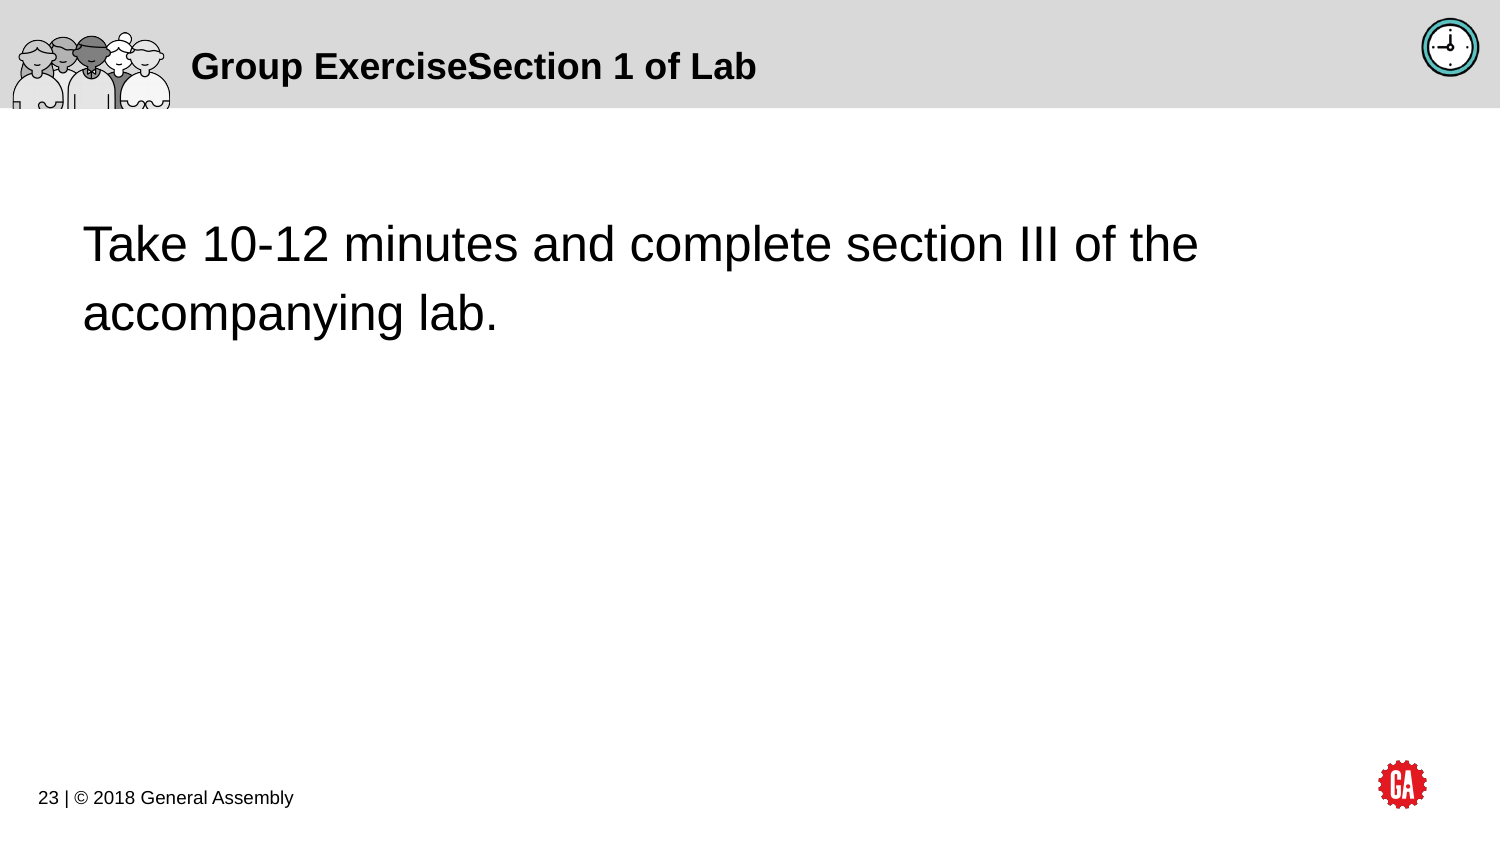

# Section 1 of Lab
Take 10-12 minutes and complete section III of the accompanying lab.
23 | © 2018 General Assembly